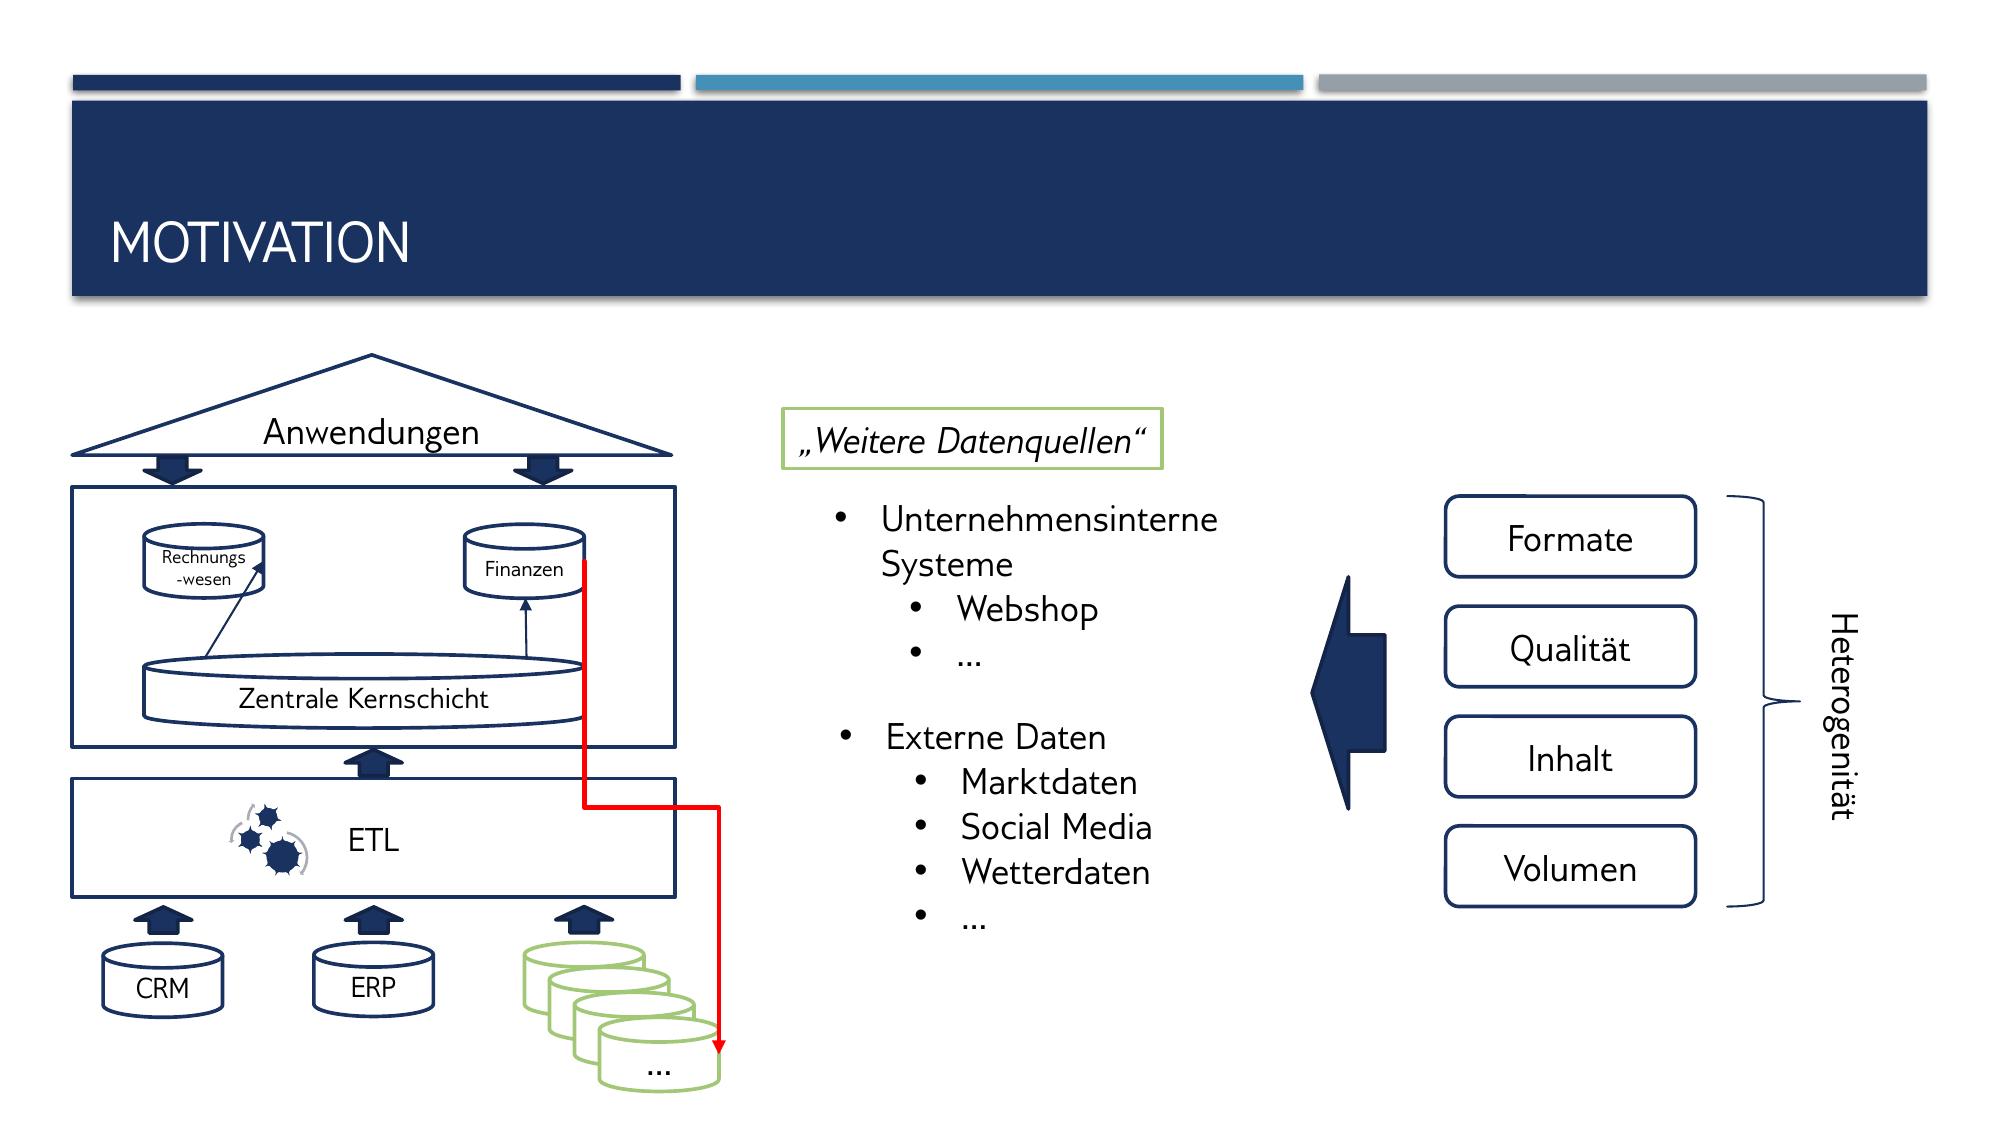

# MOTIVATION
Anwendungen
„Weitere Datenquellen“

Unternehmensinterne Systeme
Webshop
…

Formate

Rechnungs-wesen
Finanzen

Qualität
Zentrale Kernschicht
Heterogenität
Externe Daten
Marktdaten
Social Media
Wetterdaten
…
Inhalt

ETL

Volumen

ERP
…
CRM
…
…
…